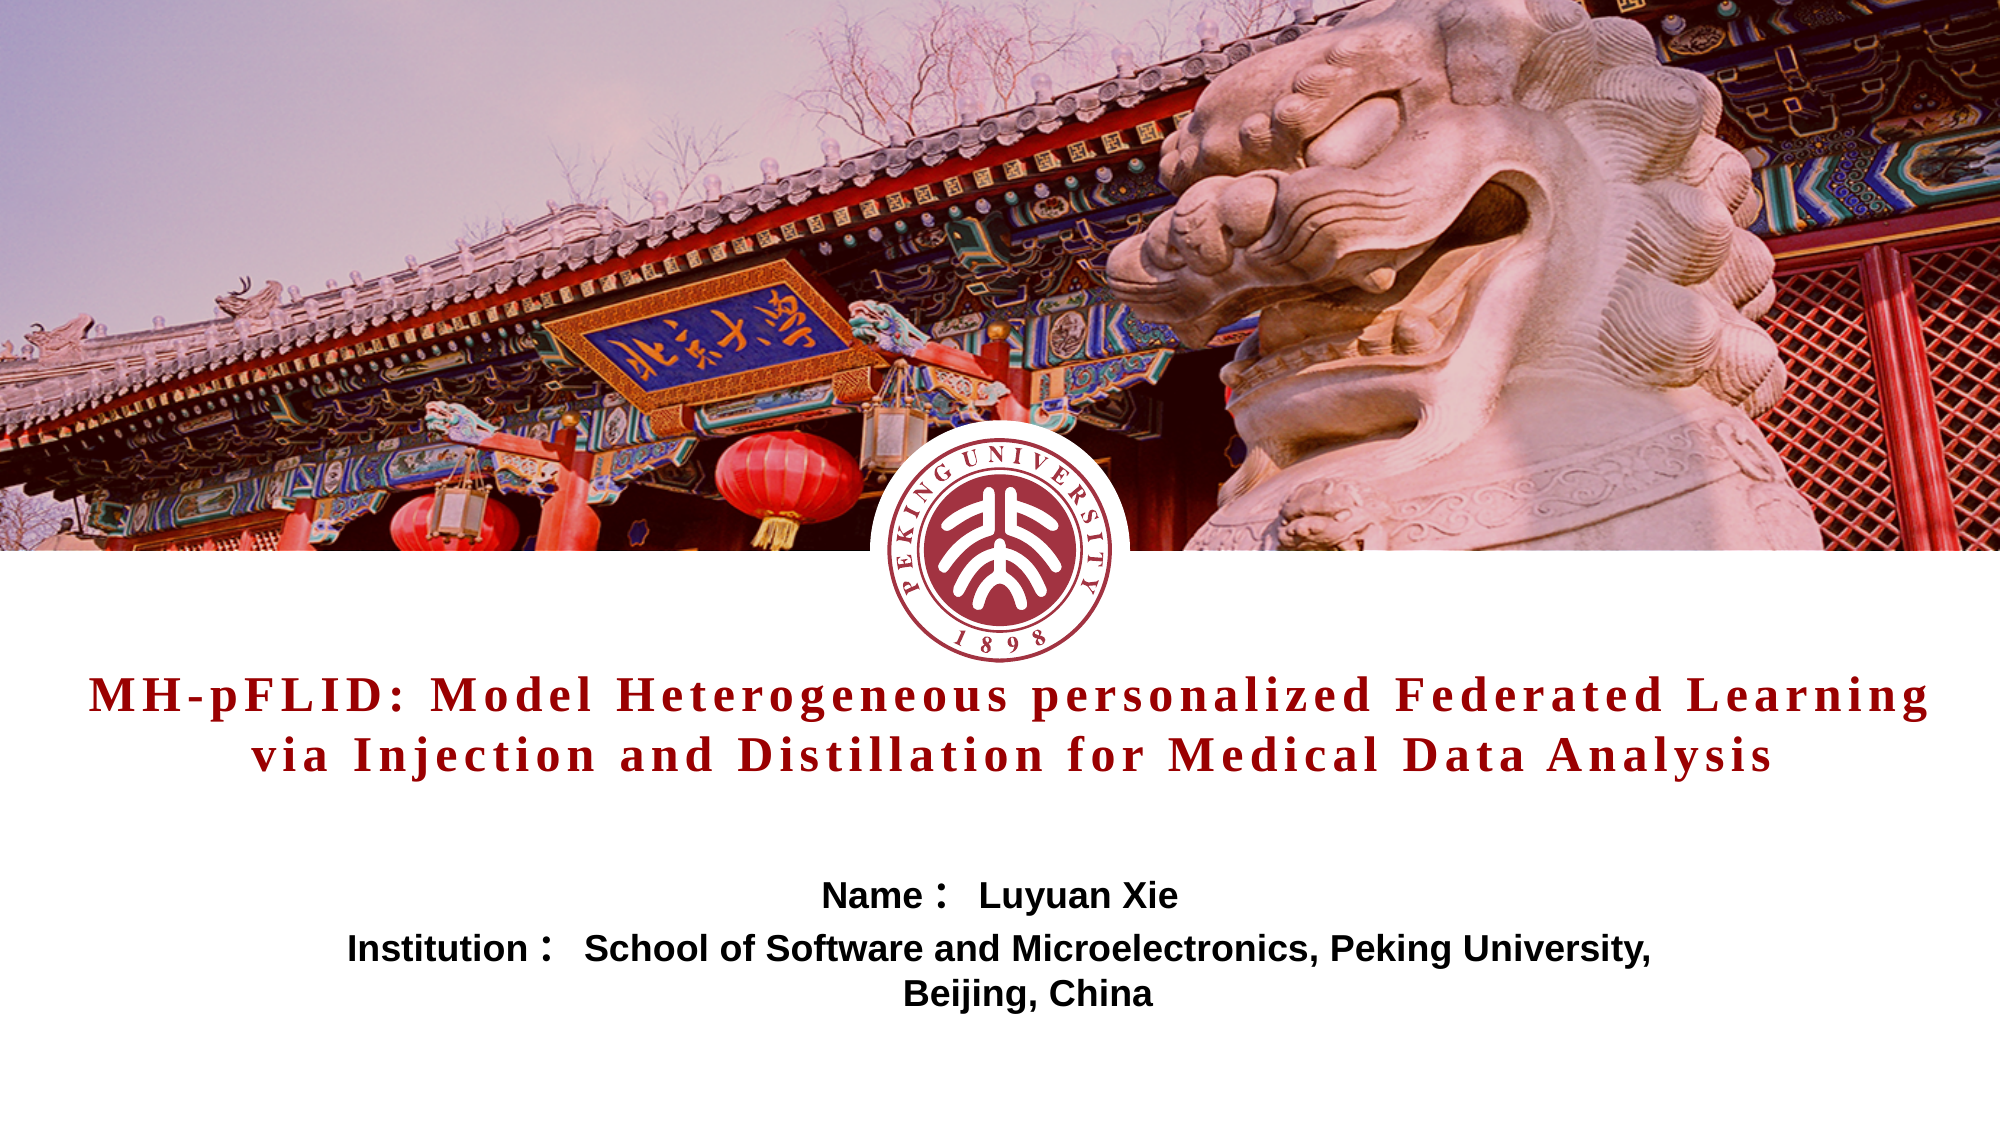

MH-pFLID: Model Heterogeneous personalized Federated Learning via Injection and Distillation for Medical Data Analysis
Name：Luyuan Xie
Institution：School of Software and Microelectronics, Peking University, Beijing, China